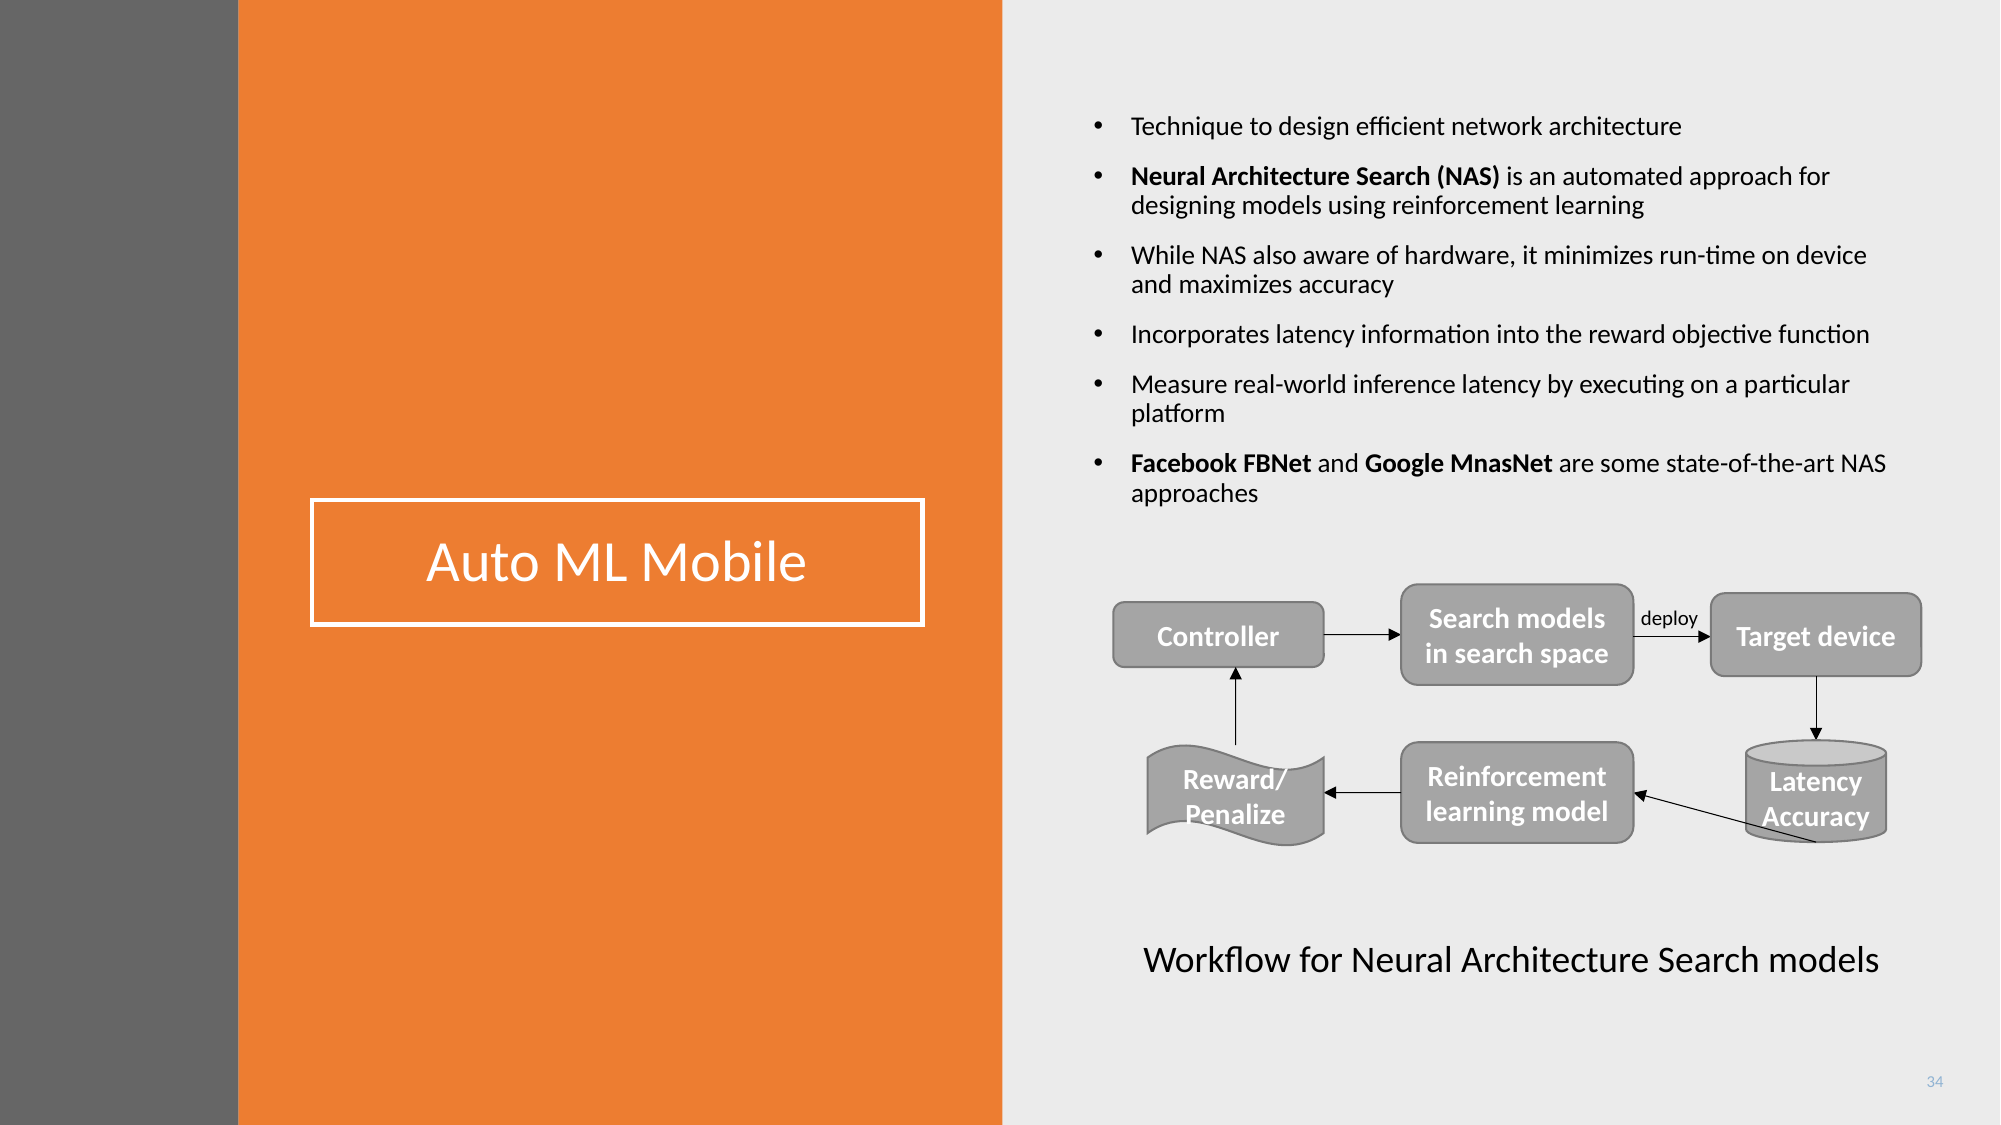

Technique to design efficient network architecture
Neural Architecture Search (NAS) is an automated approach for designing models using reinforcement learning
While NAS also aware of hardware, it minimizes run-time on device and maximizes accuracy
Incorporates latency information into the reward objective function
Measure real-world inference latency by executing on a particular platform
Facebook FBNet and Google MnasNet are some state-of-the-art NAS approaches
# Auto ML Mobile
Search models in search space
Target device
deploy
Controller
Latency
Accuracy
Reinforcement learning model
Reward/
Penalize
Workflow for Neural Architecture Search models